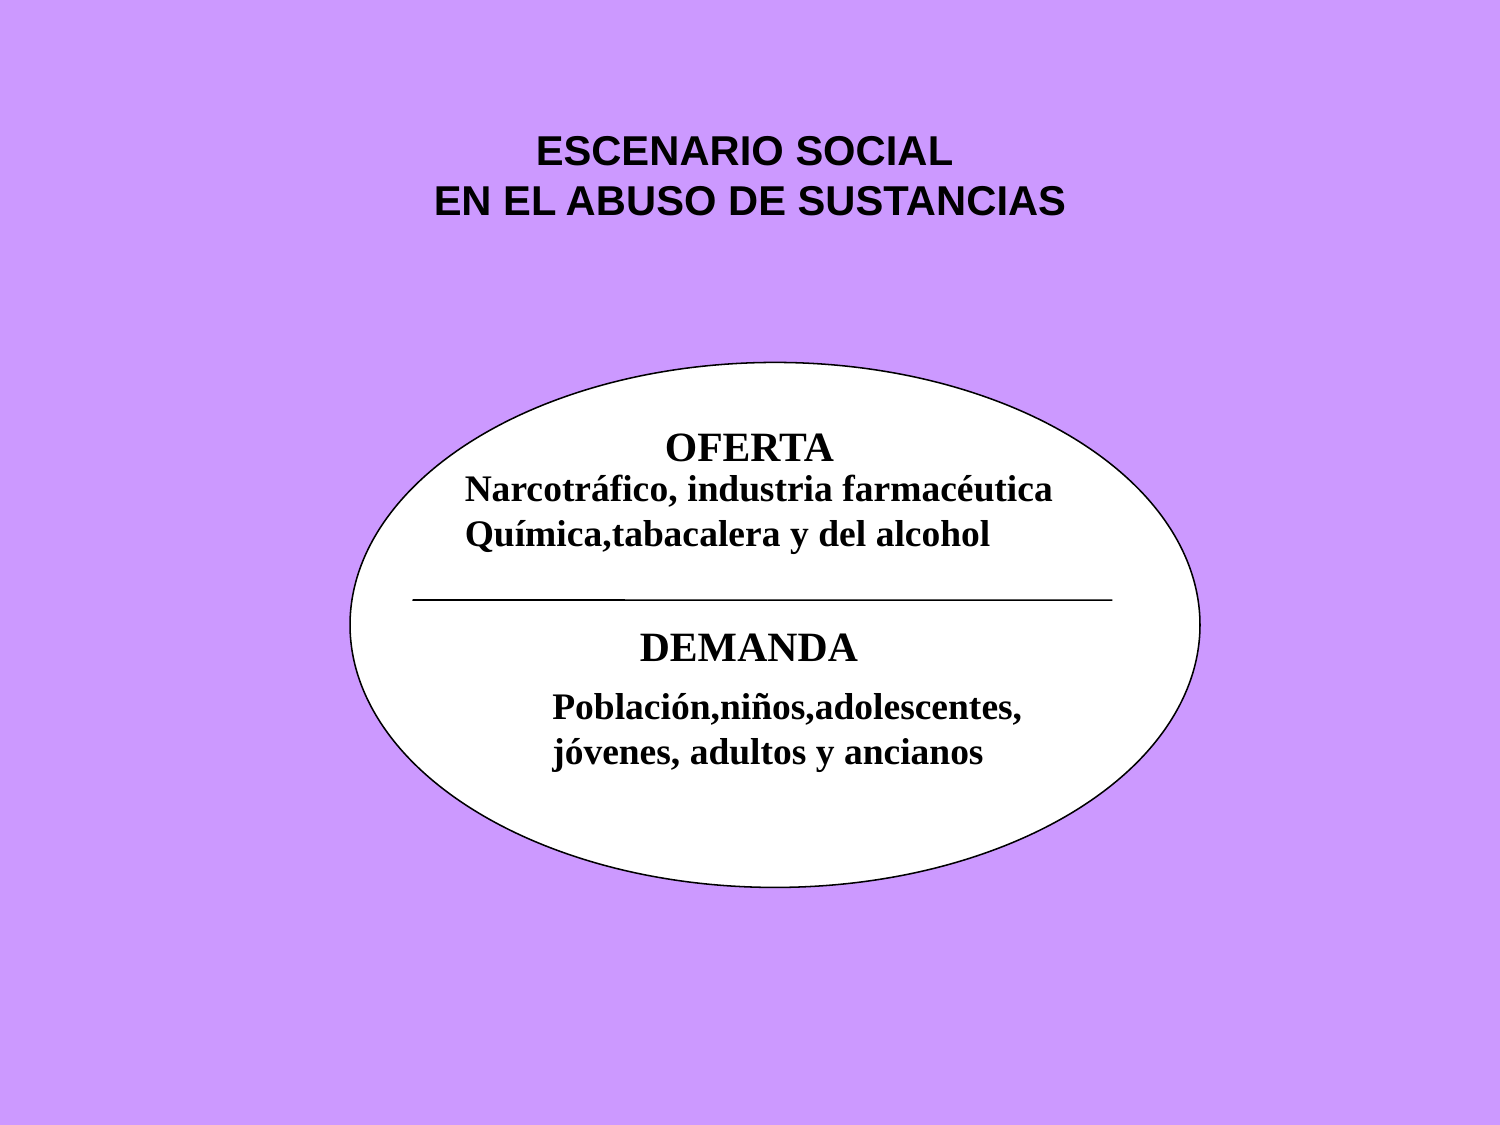

# ESCENARIO SOCIAL EN EL ABUSO DE SUSTANCIAS

OFERTA
Narcotráfico, industria farmacéutica
Química,tabacalera y del alcohol

DEMANDA
Población,niños,adolescentes, jóvenes, adultos y ancianos